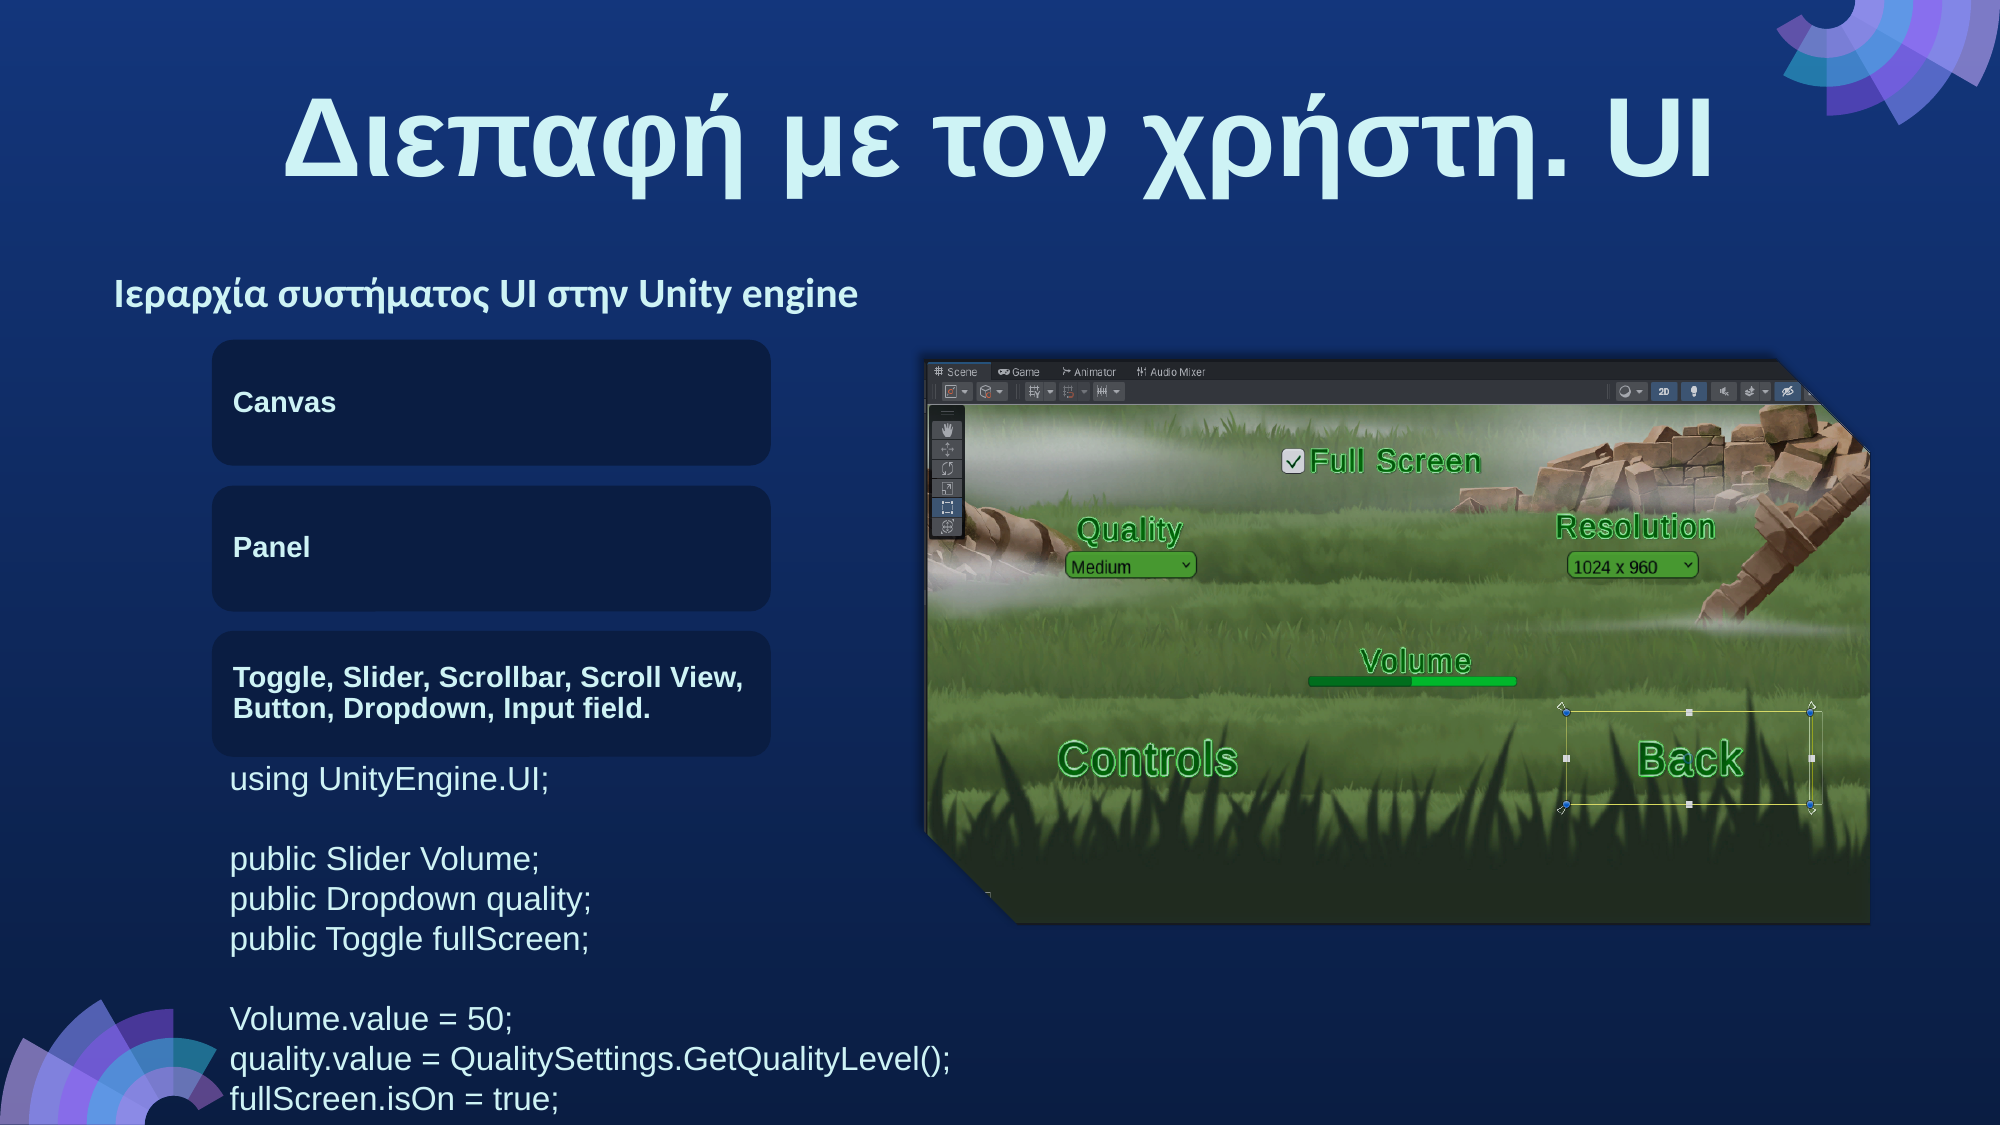

Διεπαφή με τον χρήστη. UI
Ιεραρχία συστήματος UI στην Unity engine
Canvas
Panel
Toggle, Slider, Scrollbar, Scroll View, Button, Dropdown, Input field.

using UnityEngine.UI;

public Slider Volume;
public Dropdown quality;
public Toggle fullScreen;

Volume.value = 50;
quality.value = QualitySettings.GetQualityLevel(); fullScreen.isOn = true;